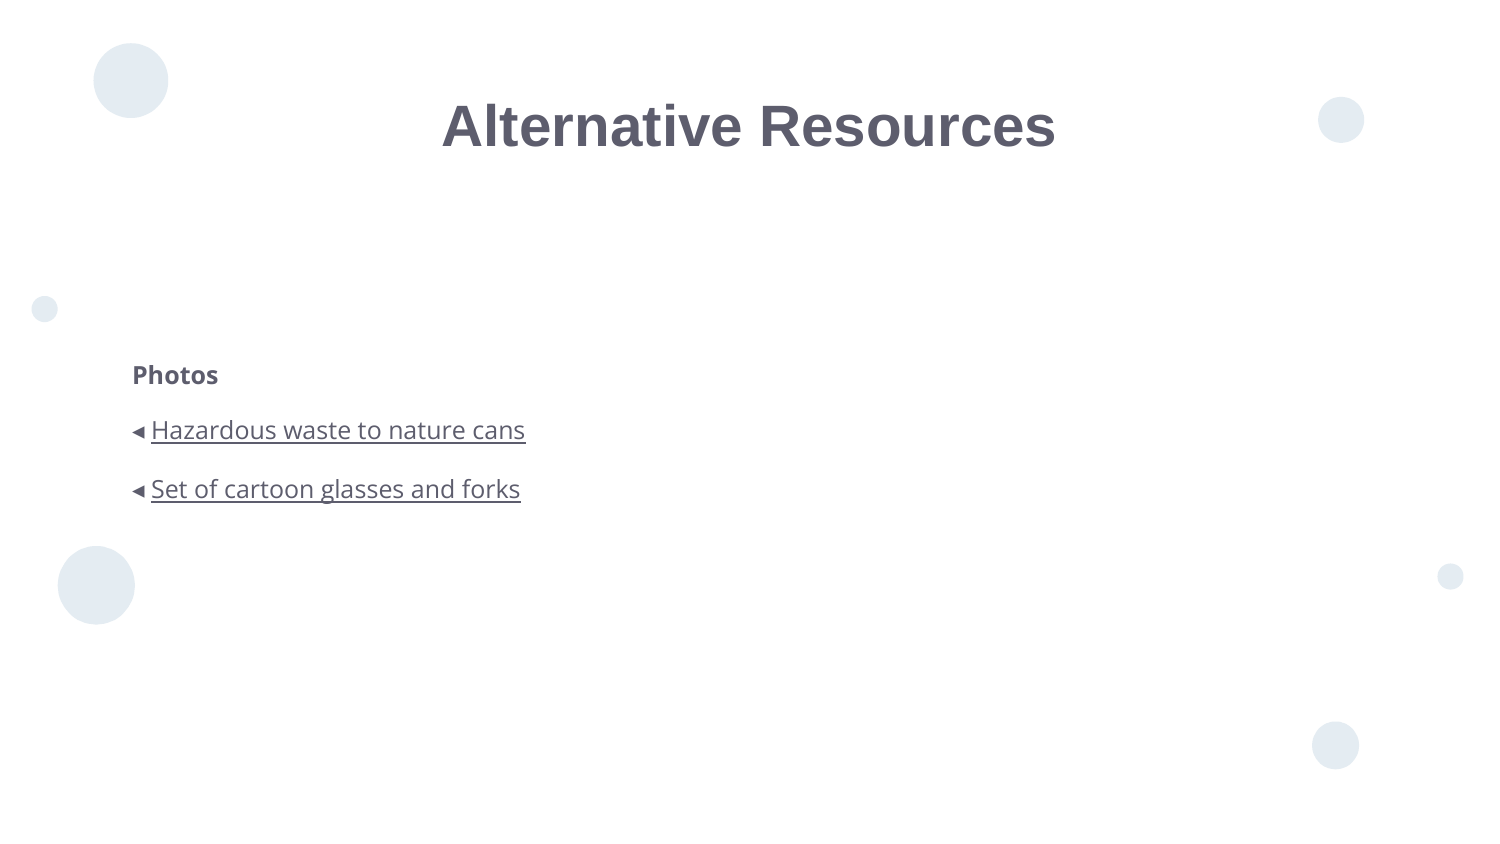

# Alternative Resources
Photos
◂ Hazardous waste to nature cans
◂ Set of cartoon glasses and forks